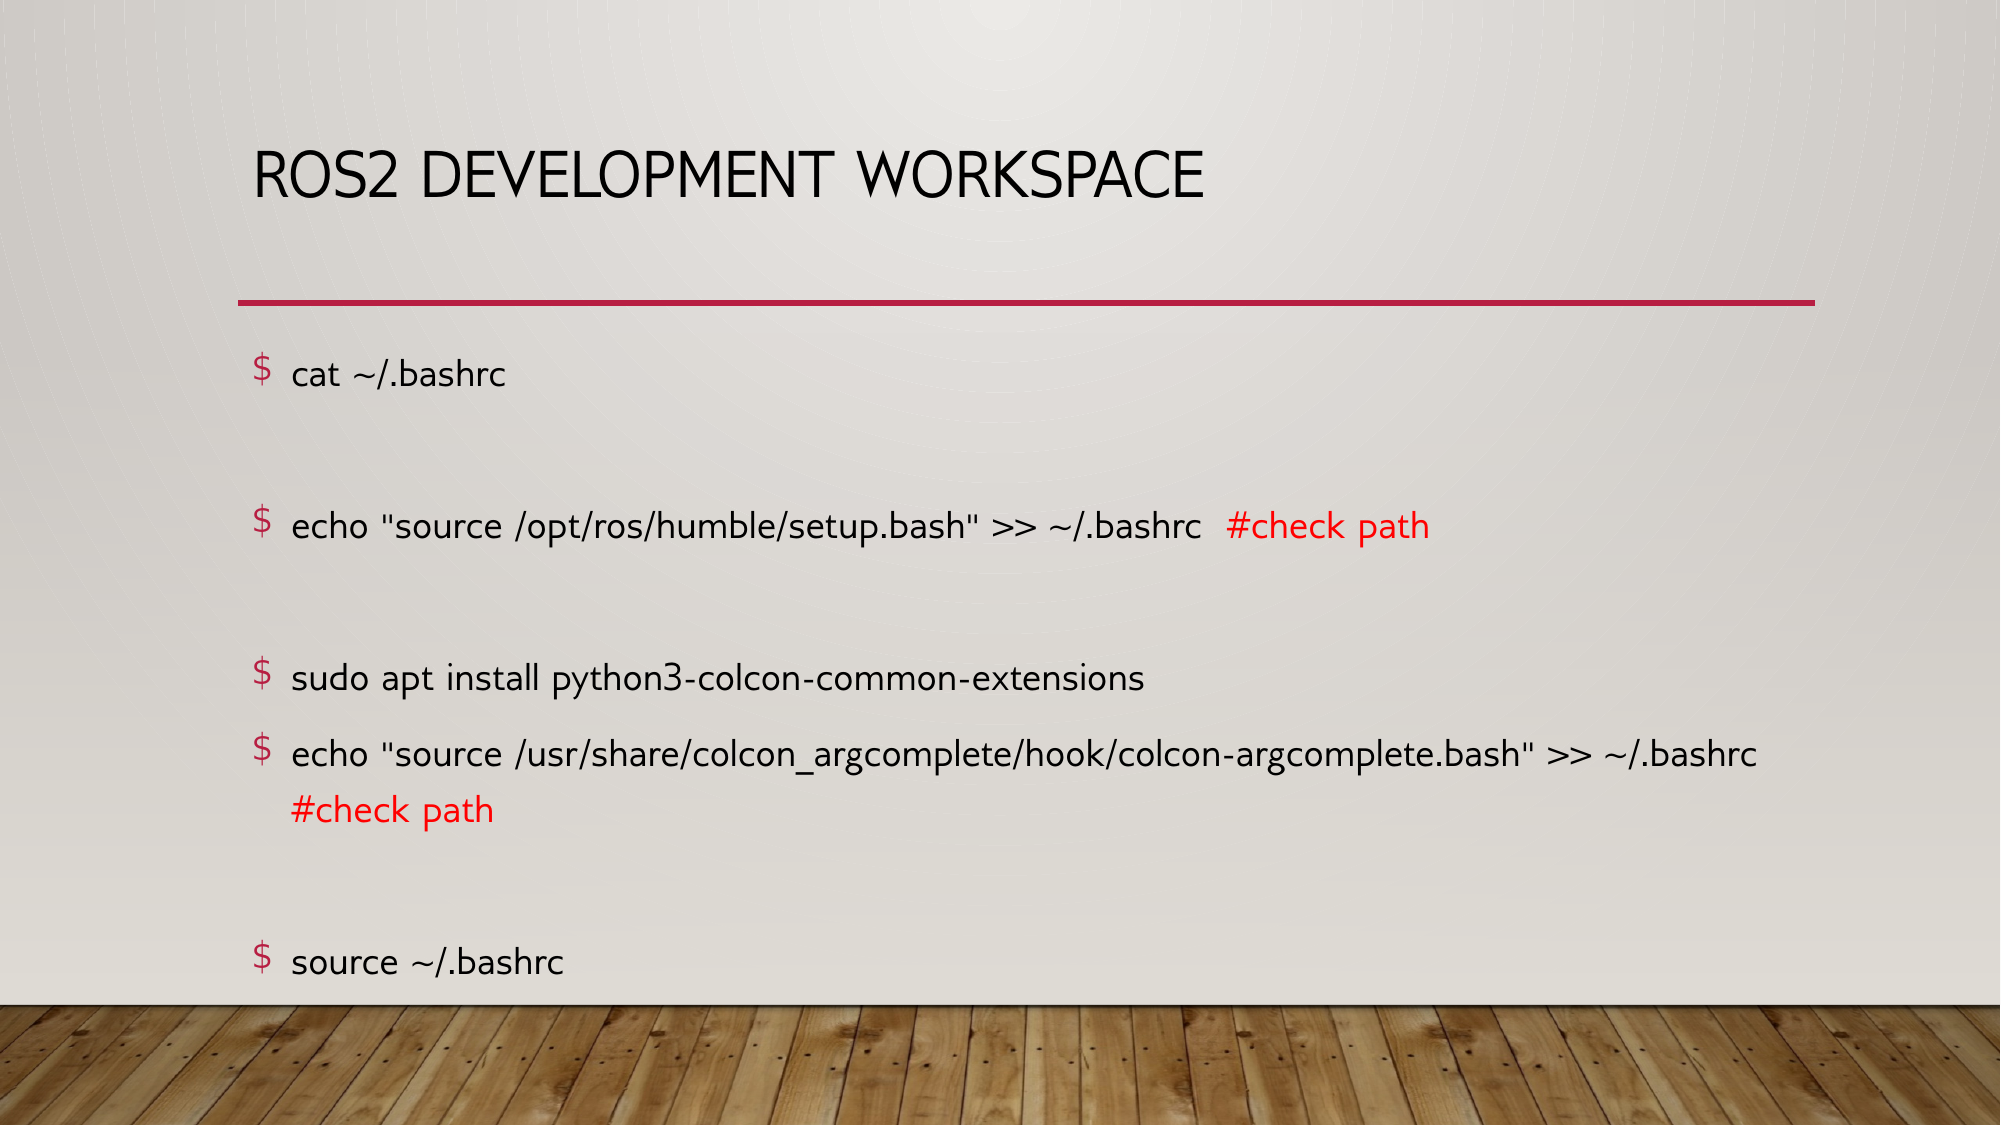

# Ros2 Development Workspace
cat ~/.bashrc

echo "source /opt/ros/humble/setup.bash" >> ~/.bashrc  #check path

sudo apt install python3-colcon-common-extensions
echo "source /usr/share/colcon_argcomplete/hook/colcon-argcomplete.bash" >> ~/.bashrc  #check path

source ~/.bashrc